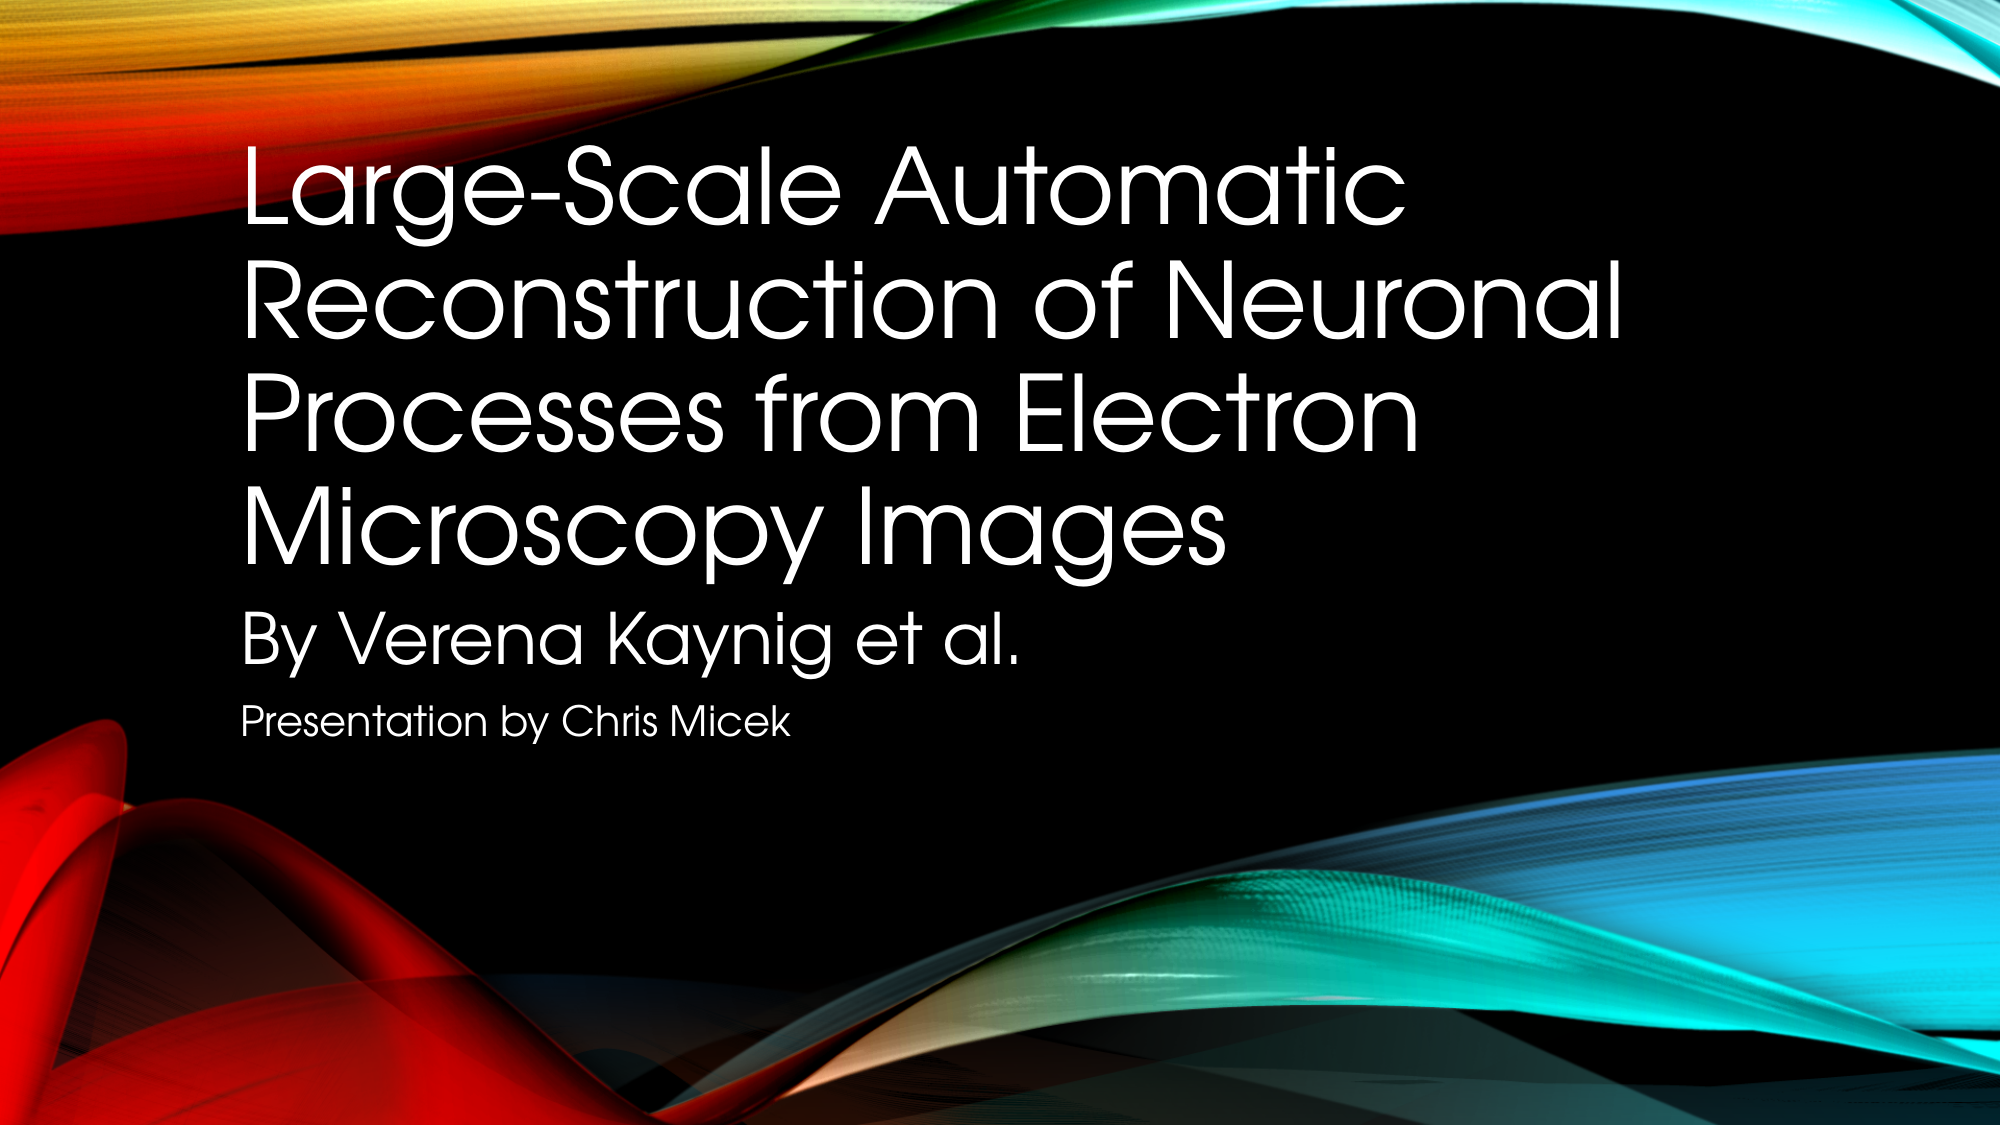

# Large-Scale Automatic Reconstruction of Neuronal Processes from Electron Microscopy Images
By Verena Kaynig et al.
Presentation by Chris Micek